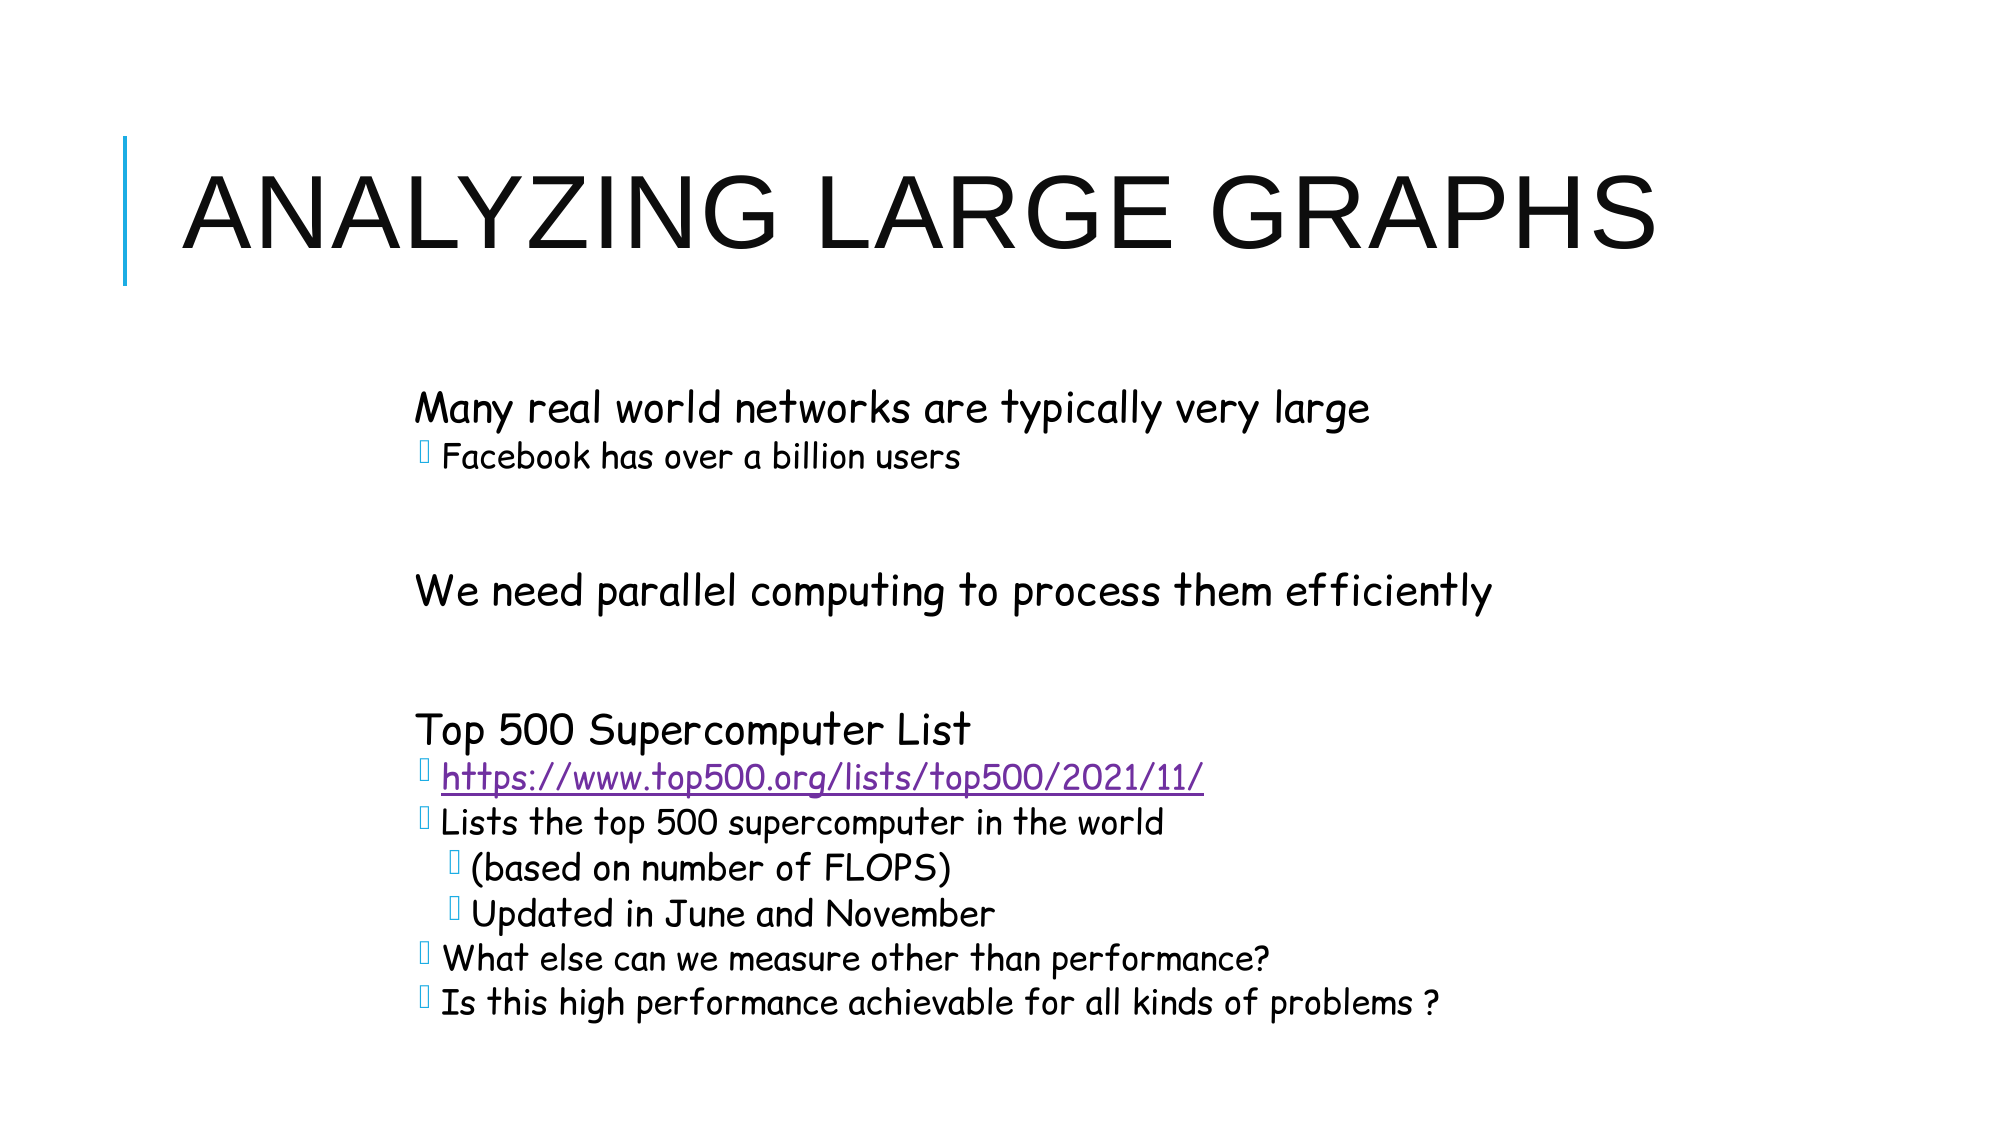

# ANALYZING LARGE GRAPHS
Many real world networks are typically very large
Facebook has over a billion users

We need parallel computing to process them efficiently

Top 500 Supercomputer List
https://www.top500.org/lists/top500/2021/11/
Lists the top 500 supercomputer in the world
(based on number of FLOPS)
Updated in June and November
What else can we measure other than performance?
Is this high performance achievable for all kinds of problems ?